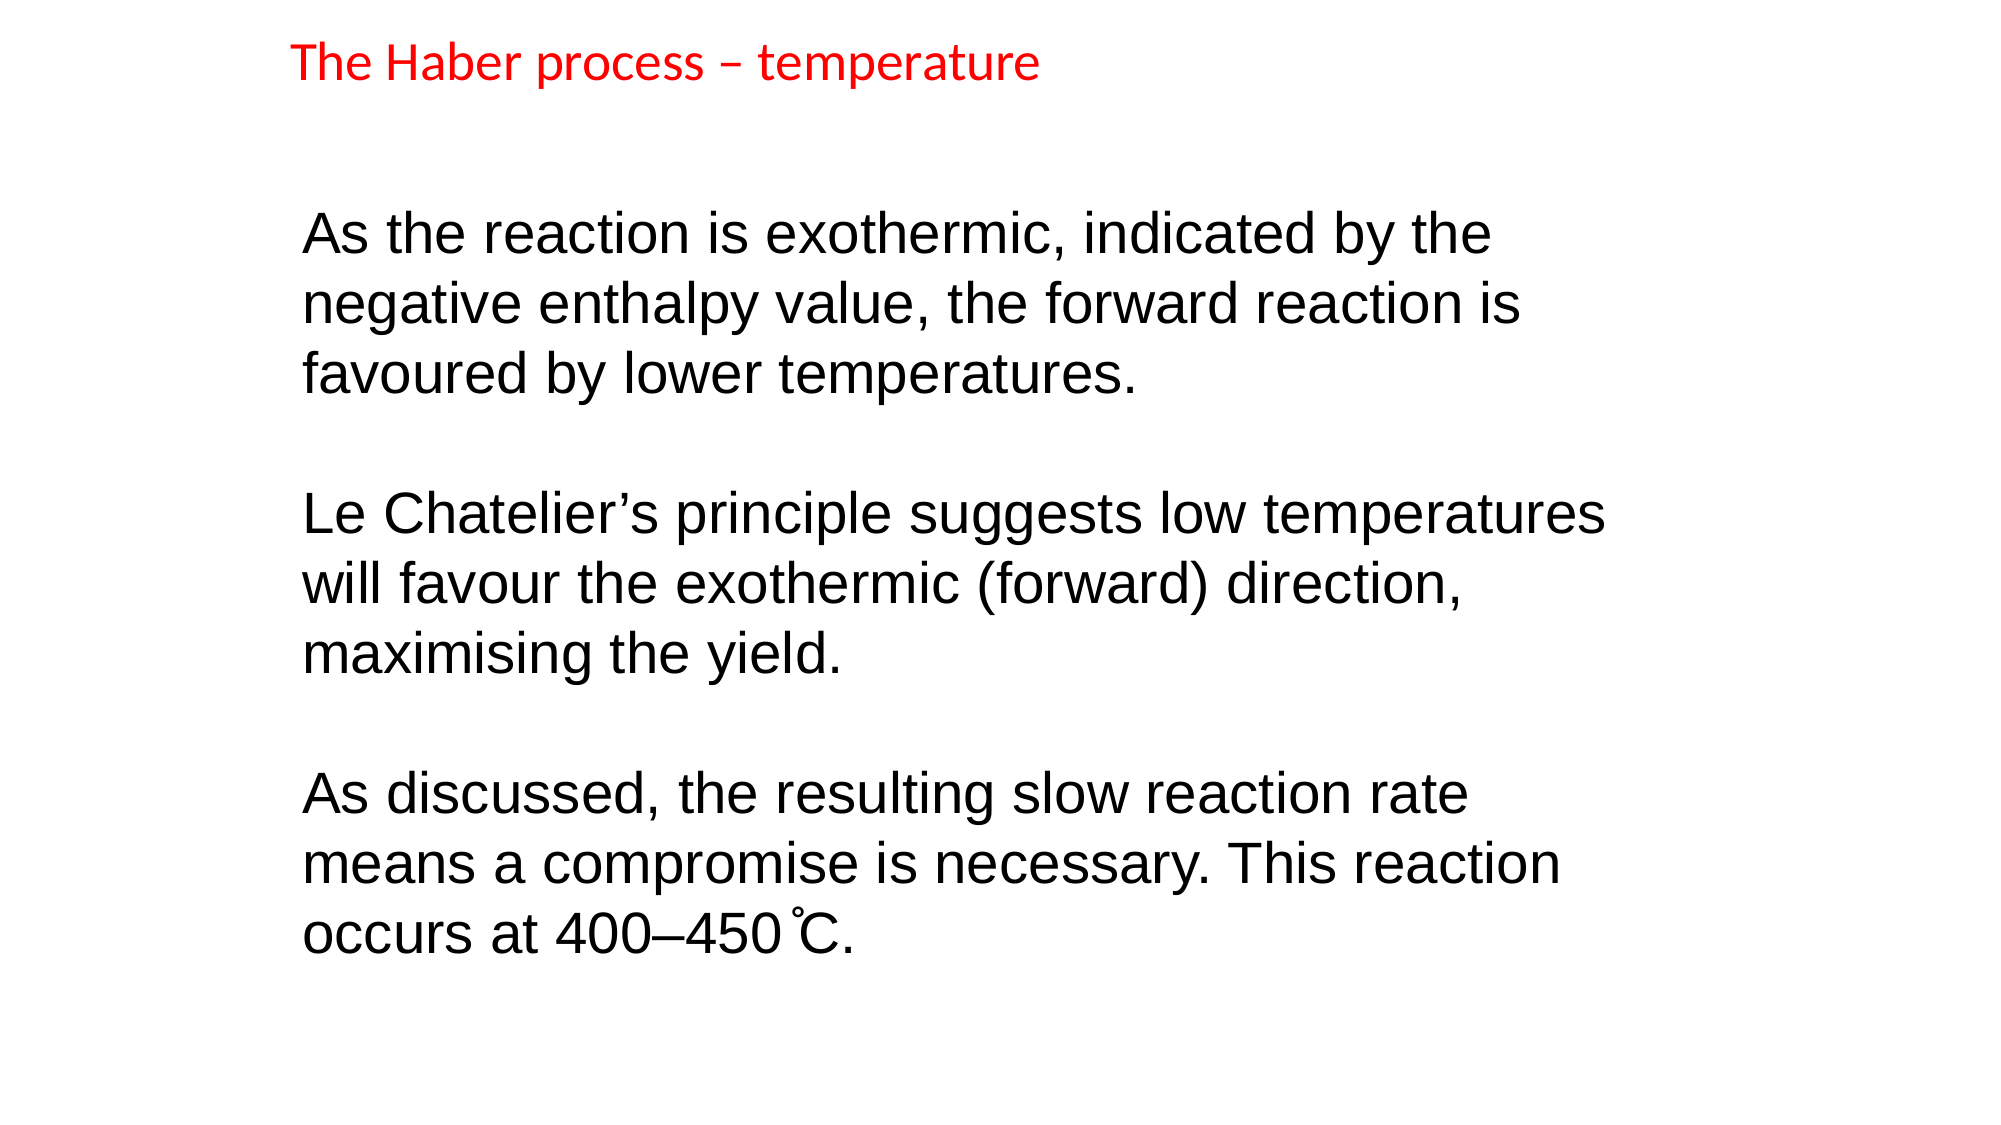

# The Haber process – temperature
As the reaction is exothermic, indicated by the negative enthalpy value, the forward reaction is favoured by lower temperatures.

Le Chatelier’s principle suggests low temperatures will favour the exothermic (forward) direction, maximising the yield.

As discussed, the resulting slow reaction rate means a compromise is necessary. This reaction occurs at 400–450 ̊C.